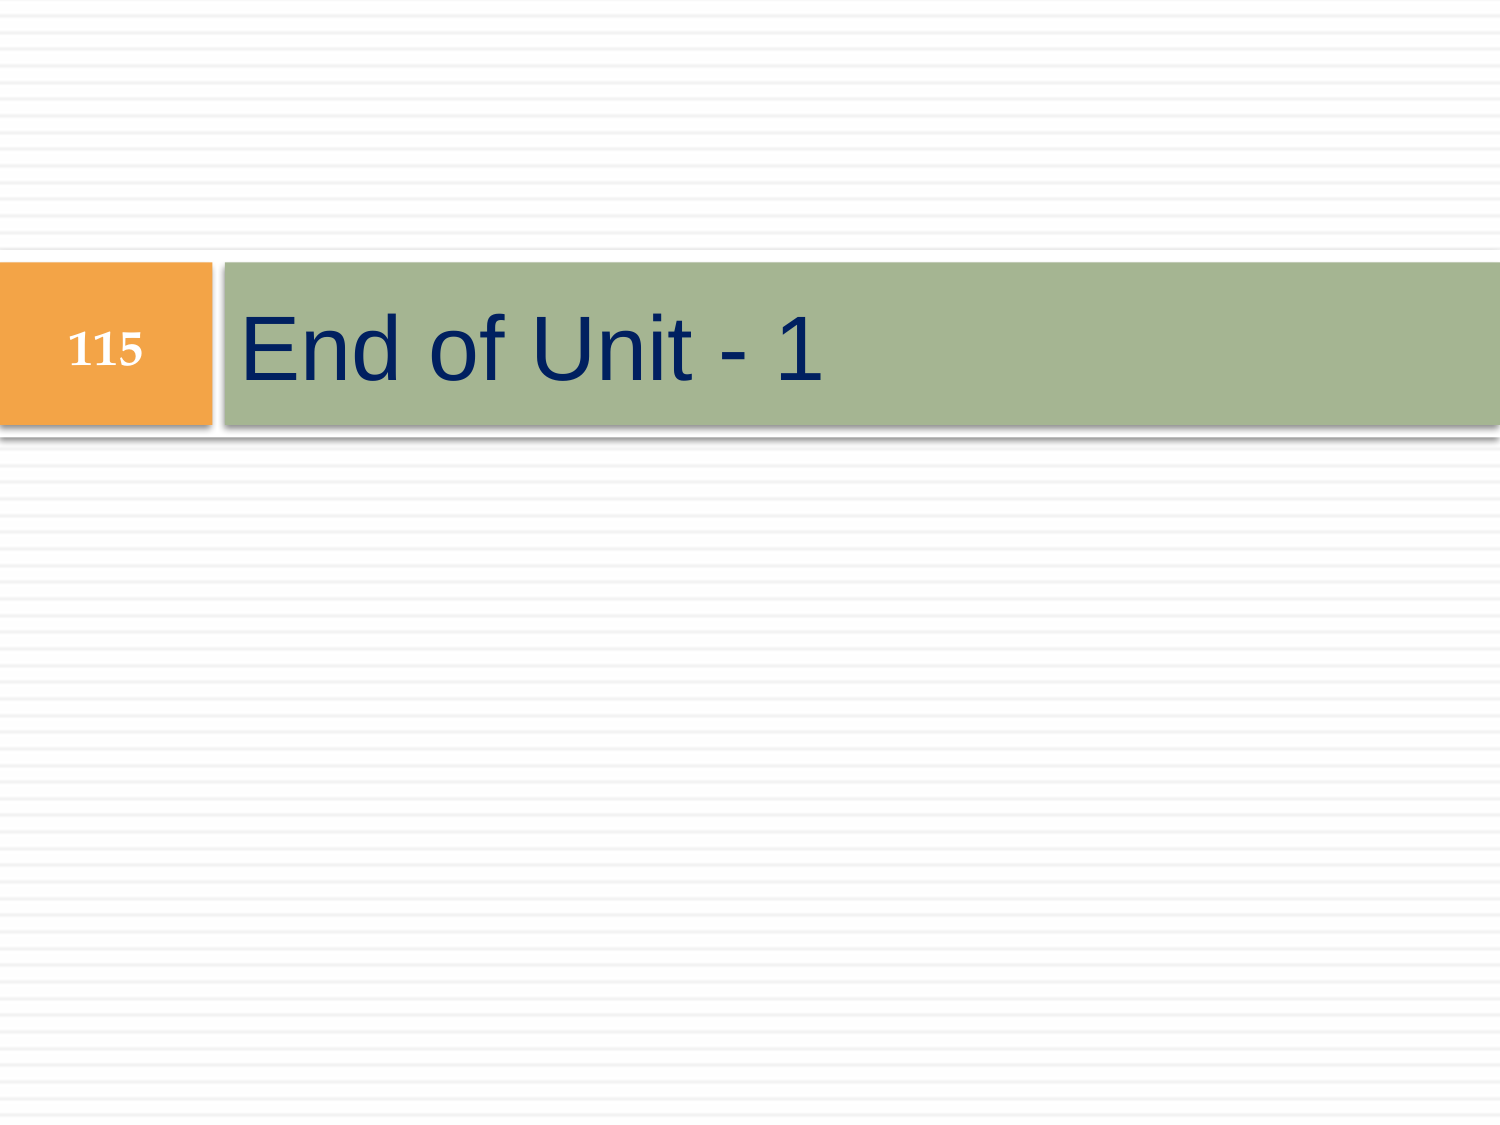

# End of Unit - 1
115